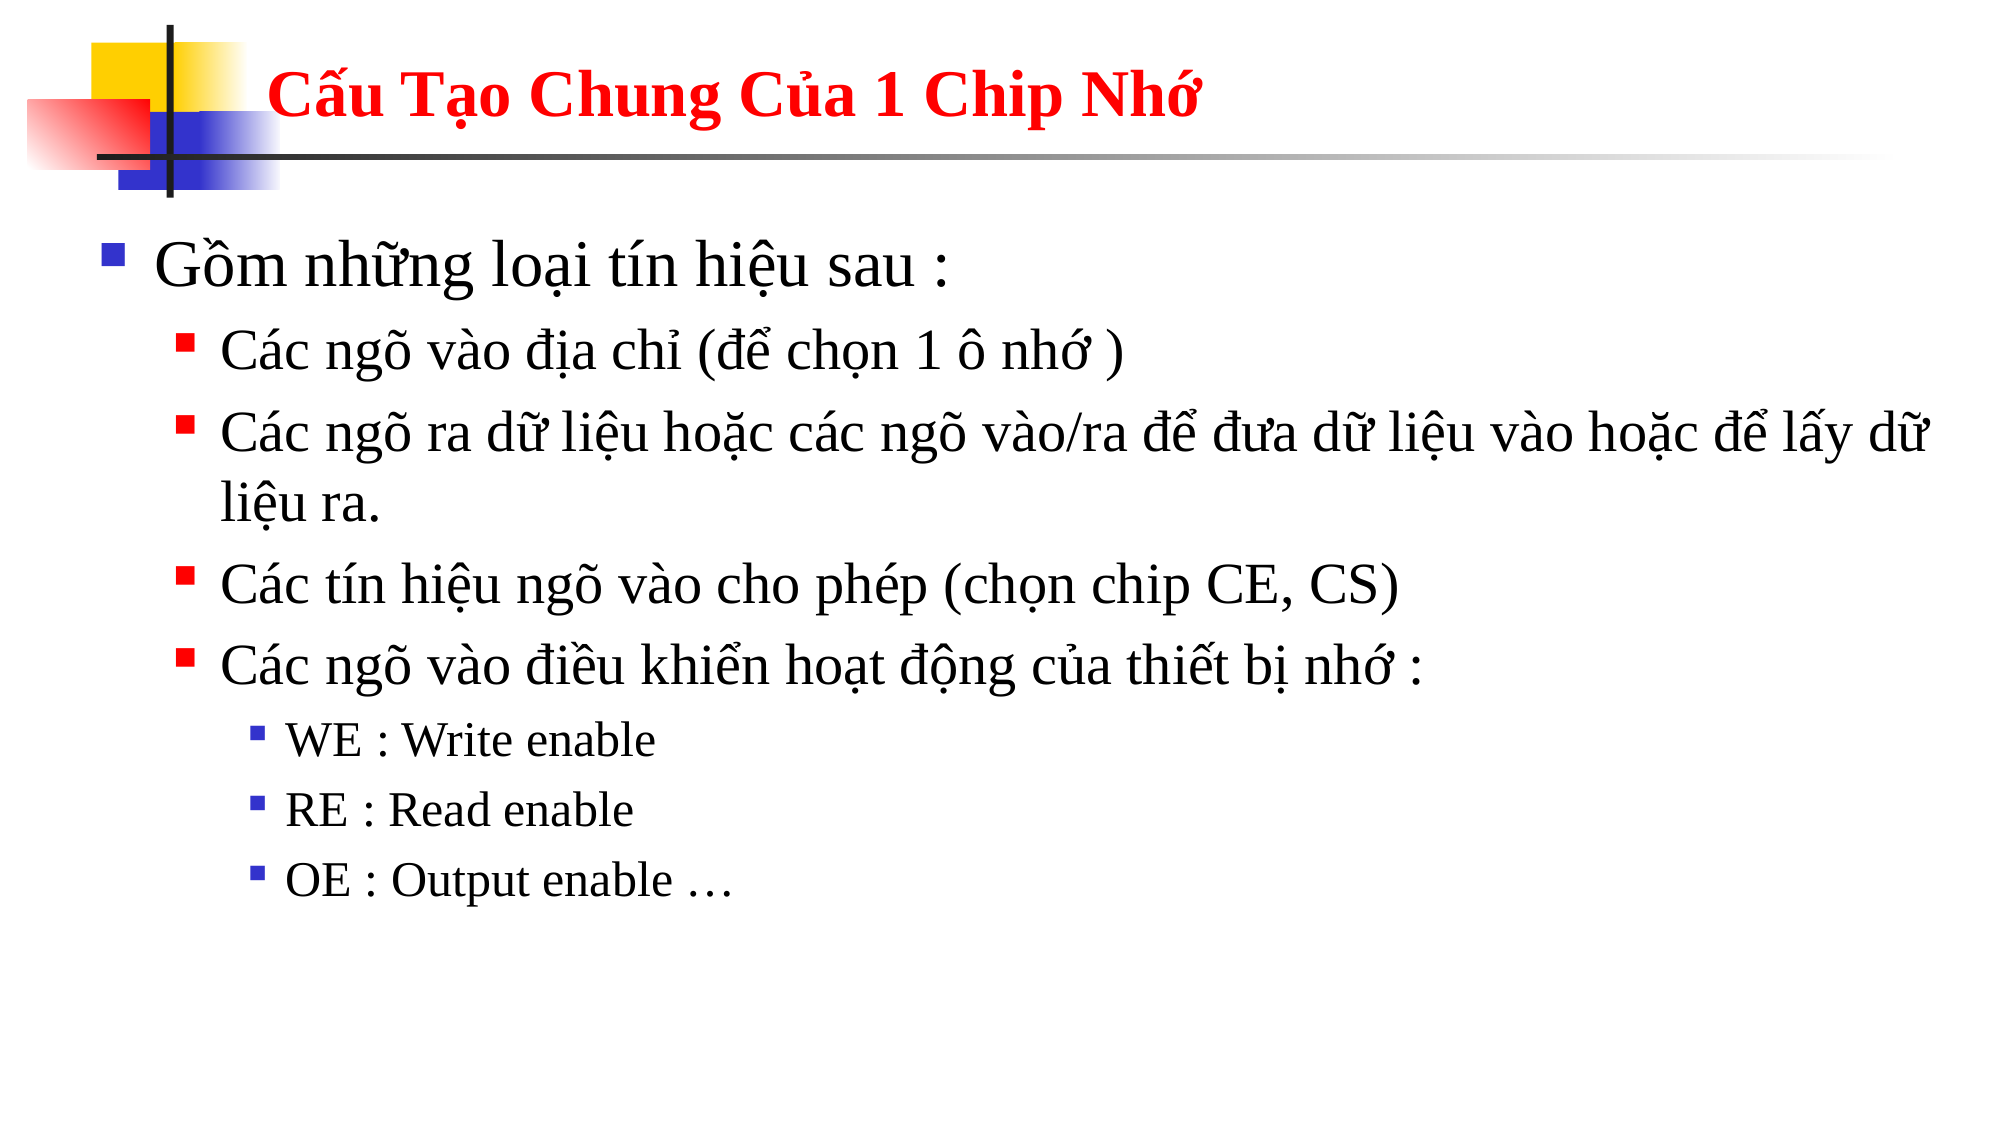

# Cấu Tạo Chung Của 1 Chip Nhớ
Gồm những loại tín hiệu sau :
Các ngõ vào địa chỉ (để chọn 1 ô nhớ )
Các ngõ ra dữ liệu hoặc các ngõ vào/ra để đưa dữ liệu vào hoặc để lấy dữ liệu ra.
Các tín hiệu ngõ vào cho phép (chọn chip CE, CS)
Các ngõ vào điều khiển hoạt động của thiết bị nhớ :
WE : Write enable
RE : Read enable
OE : Output enable …